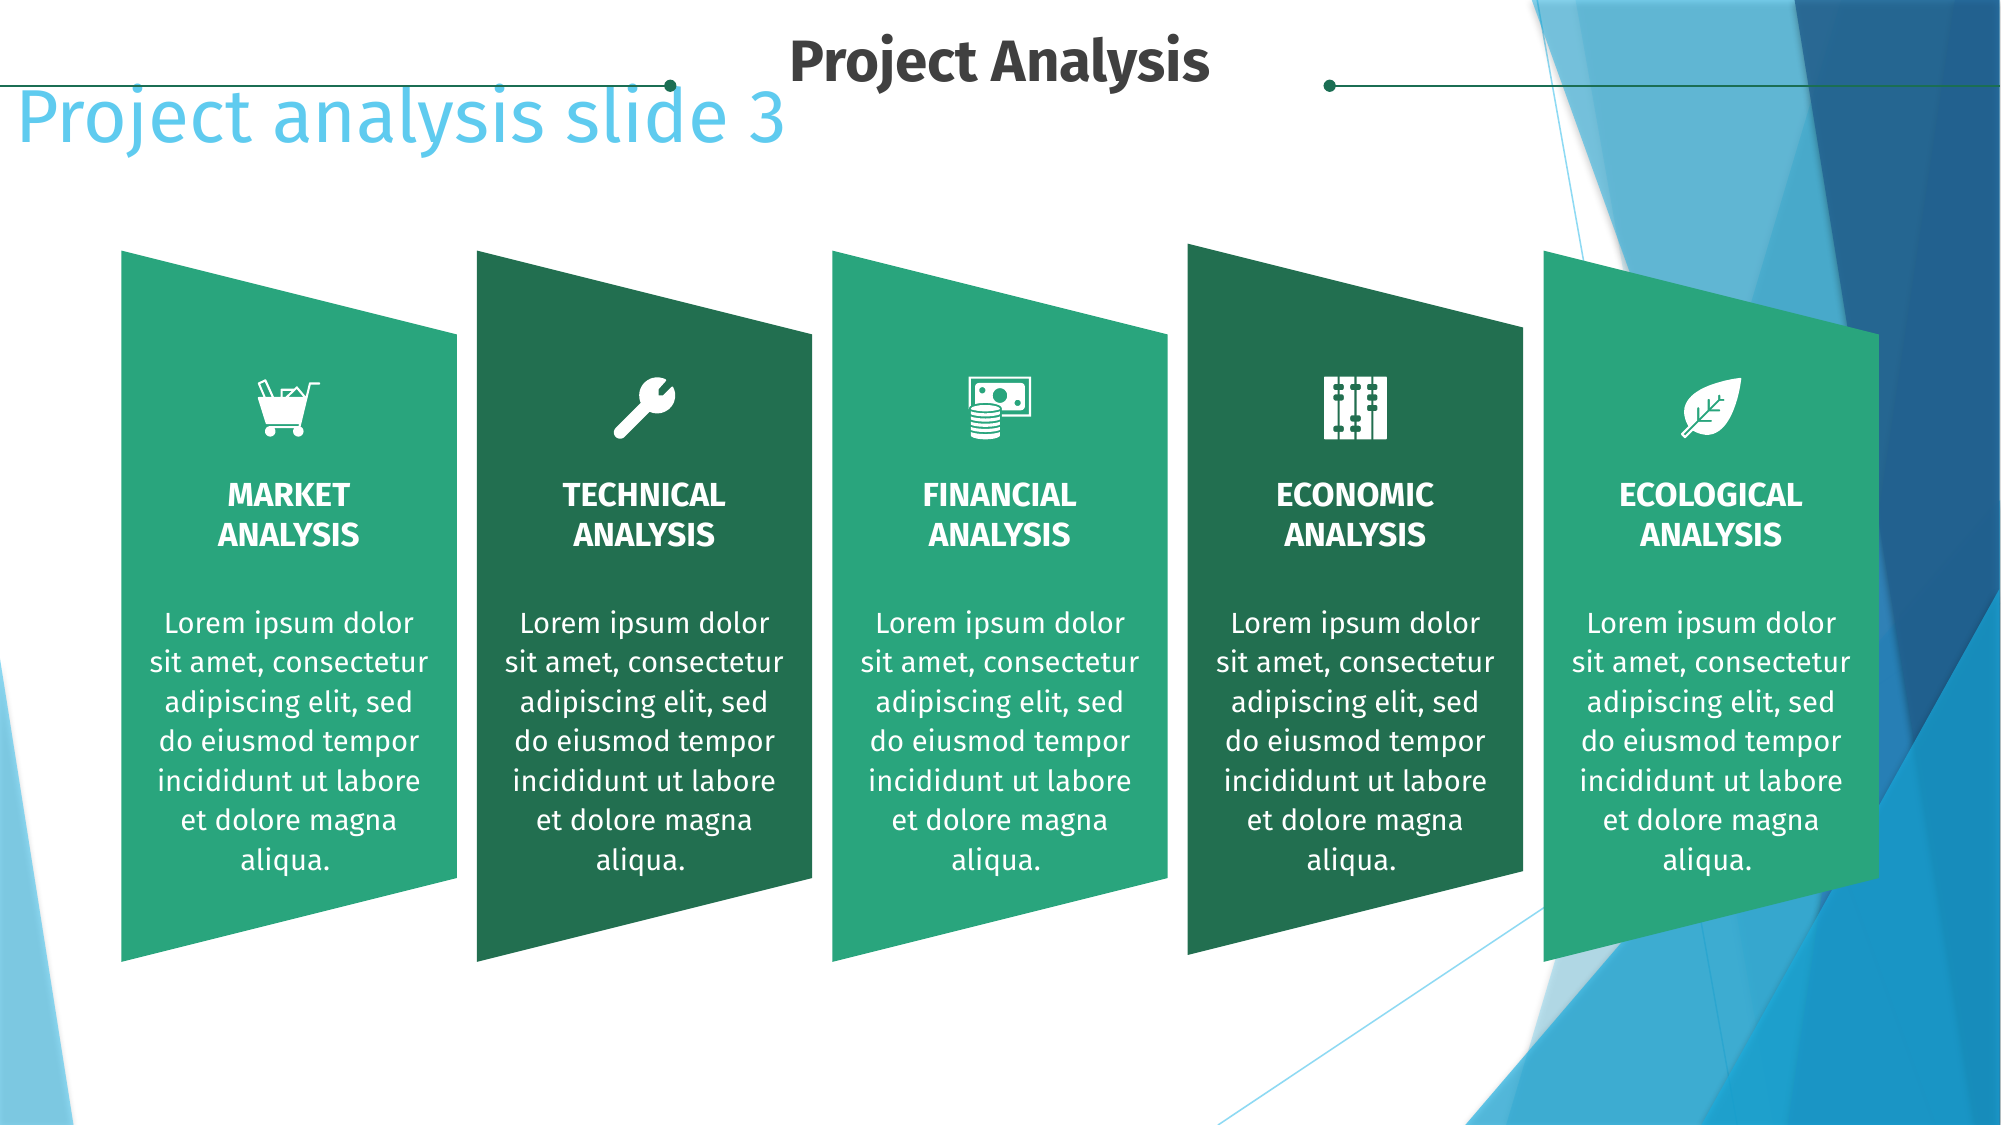

Project Analysis
Project analysis slide 3

MARKET ANALYSIS
TECHNICAL ANALYSIS
FINANCIAL ANALYSIS
ECONOMIC ANALYSIS
ECOLOGICAL ANALYSIS
Lorem ipsum dolor sit amet, consectetur adipiscing elit, sed do eiusmod tempor incididunt ut labore et dolore magna aliqua.
Lorem ipsum dolor sit amet, consectetur adipiscing elit, sed do eiusmod tempor incididunt ut labore et dolore magna aliqua.
Lorem ipsum dolor sit amet, consectetur adipiscing elit, sed do eiusmod tempor incididunt ut labore et dolore magna aliqua.
Lorem ipsum dolor sit amet, consectetur adipiscing elit, sed do eiusmod tempor incididunt ut labore et dolore magna aliqua.
Lorem ipsum dolor sit amet, consectetur adipiscing elit, sed do eiusmod tempor incididunt ut labore et dolore magna aliqua.